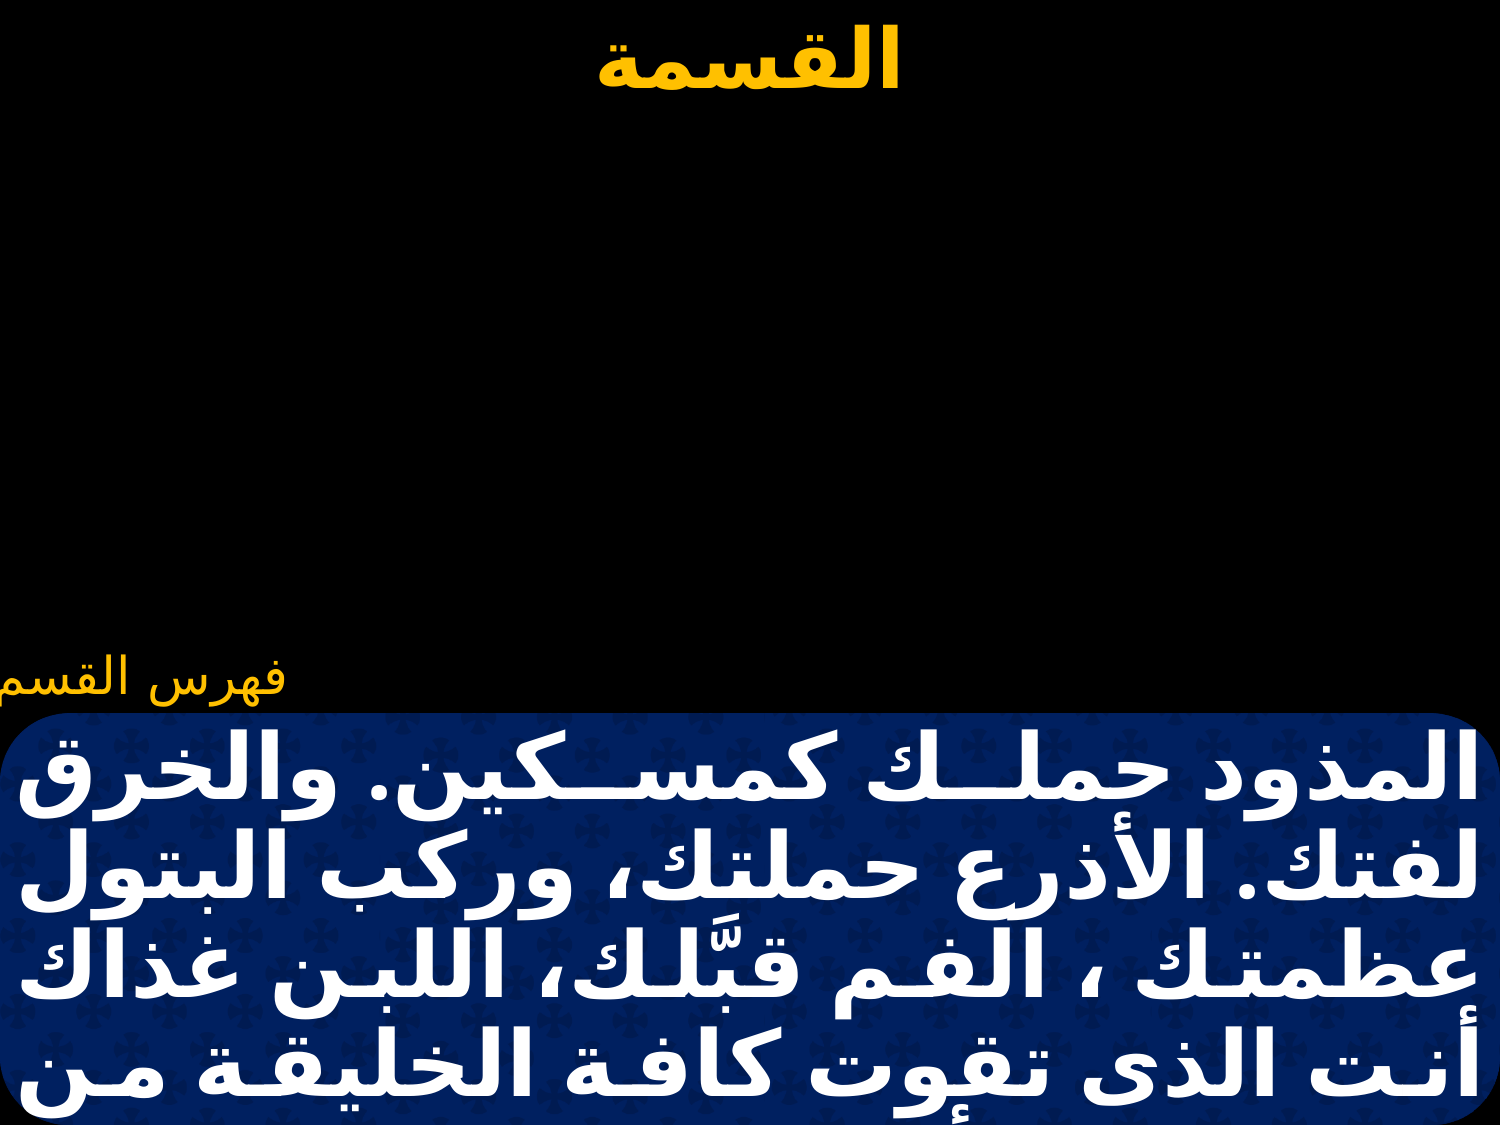

#
المذود حملك كمسكين. والخرق لفتك. الأذرع حملتك، وركب البتول عظمتك ، الفم قبَّلك، اللبن غذاك أنت الذى تقوت كافة الخليقة من نعمتك. من أجلى يا سيدى قبلت العار والتجديف وقبلت الهوان